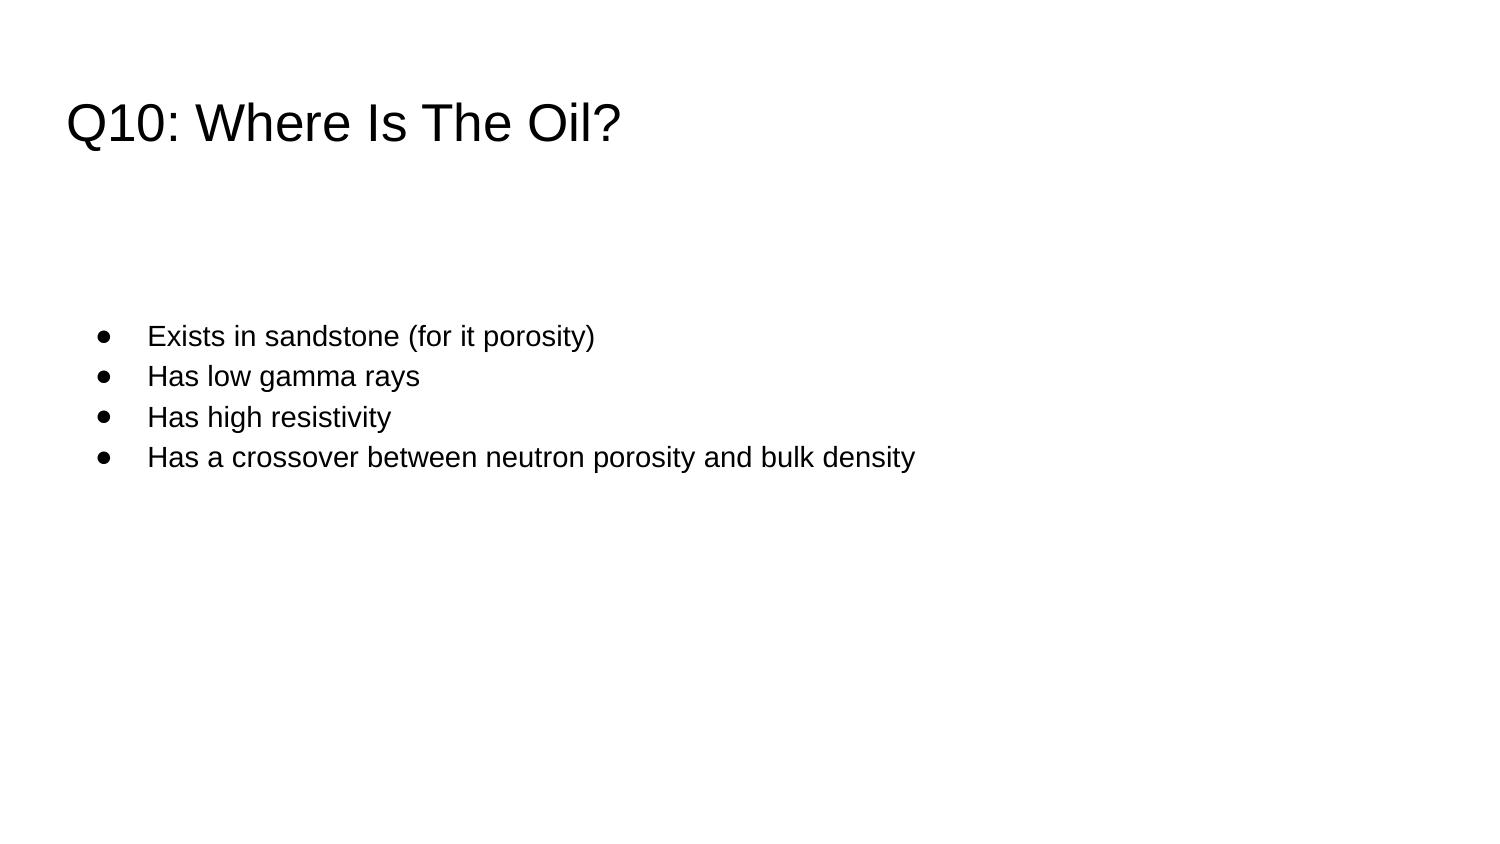

# Q10: Where Is The Oil?
Exists in sandstone (for it porosity)
Has low gamma rays
Has high resistivity
Has a crossover between neutron porosity and bulk density